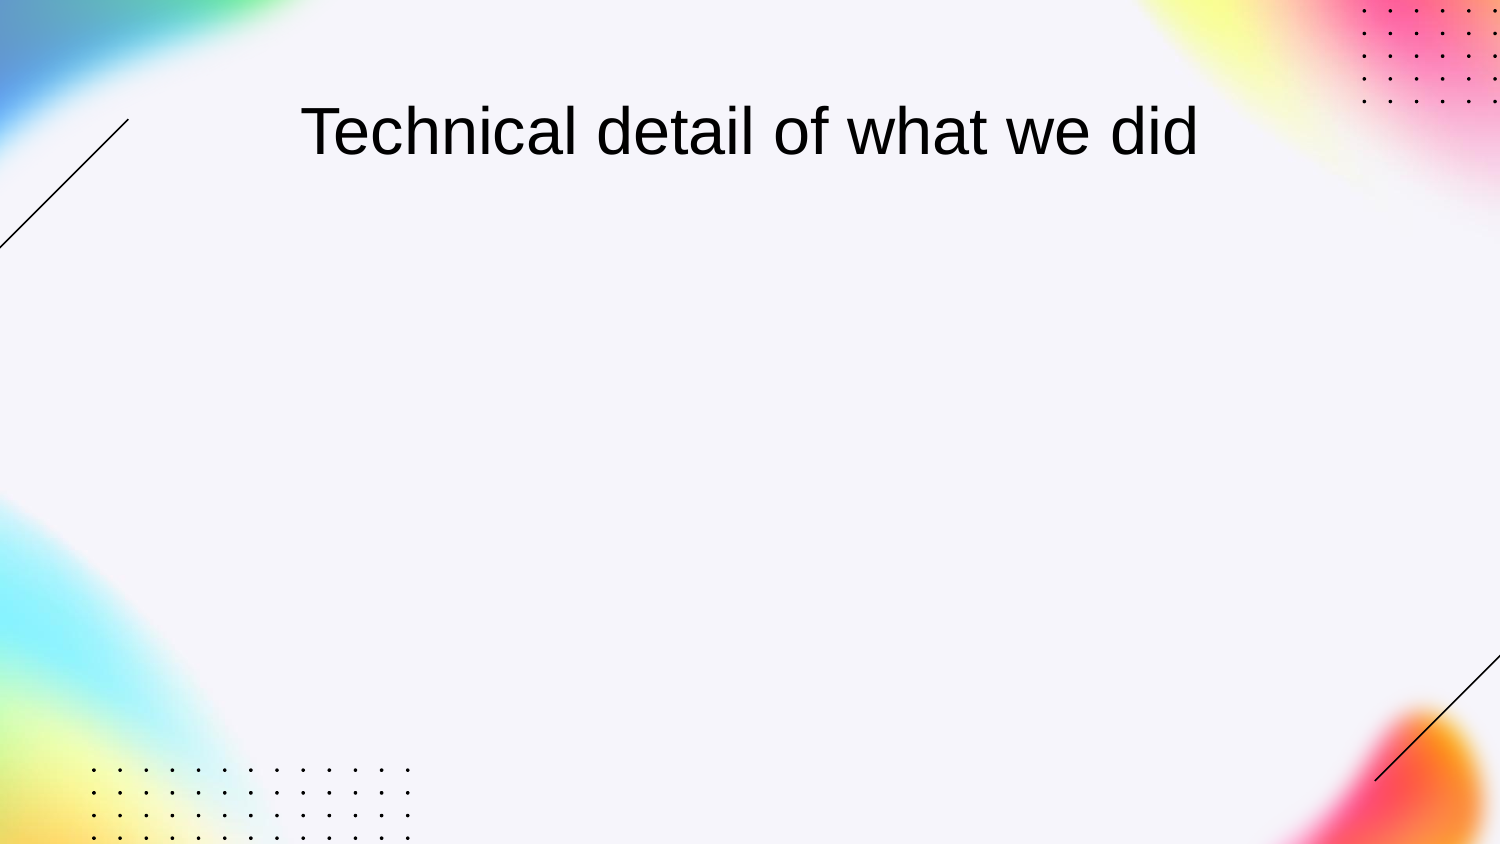

# Technical detail of what we did